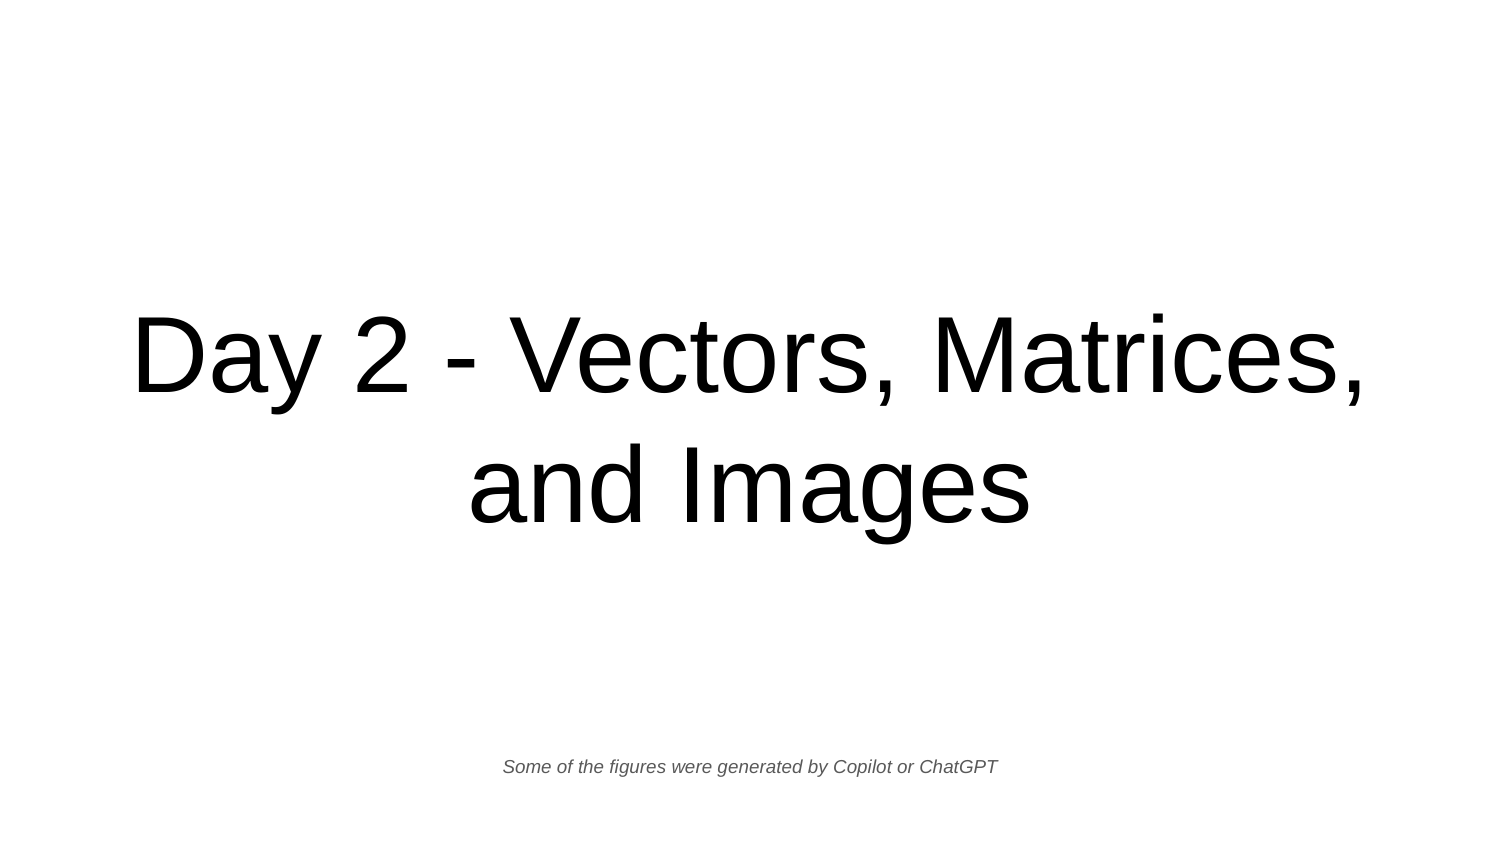

# Day 2 - Vectors, Matrices, and Images
Some of the figures were generated by Copilot or ChatGPT